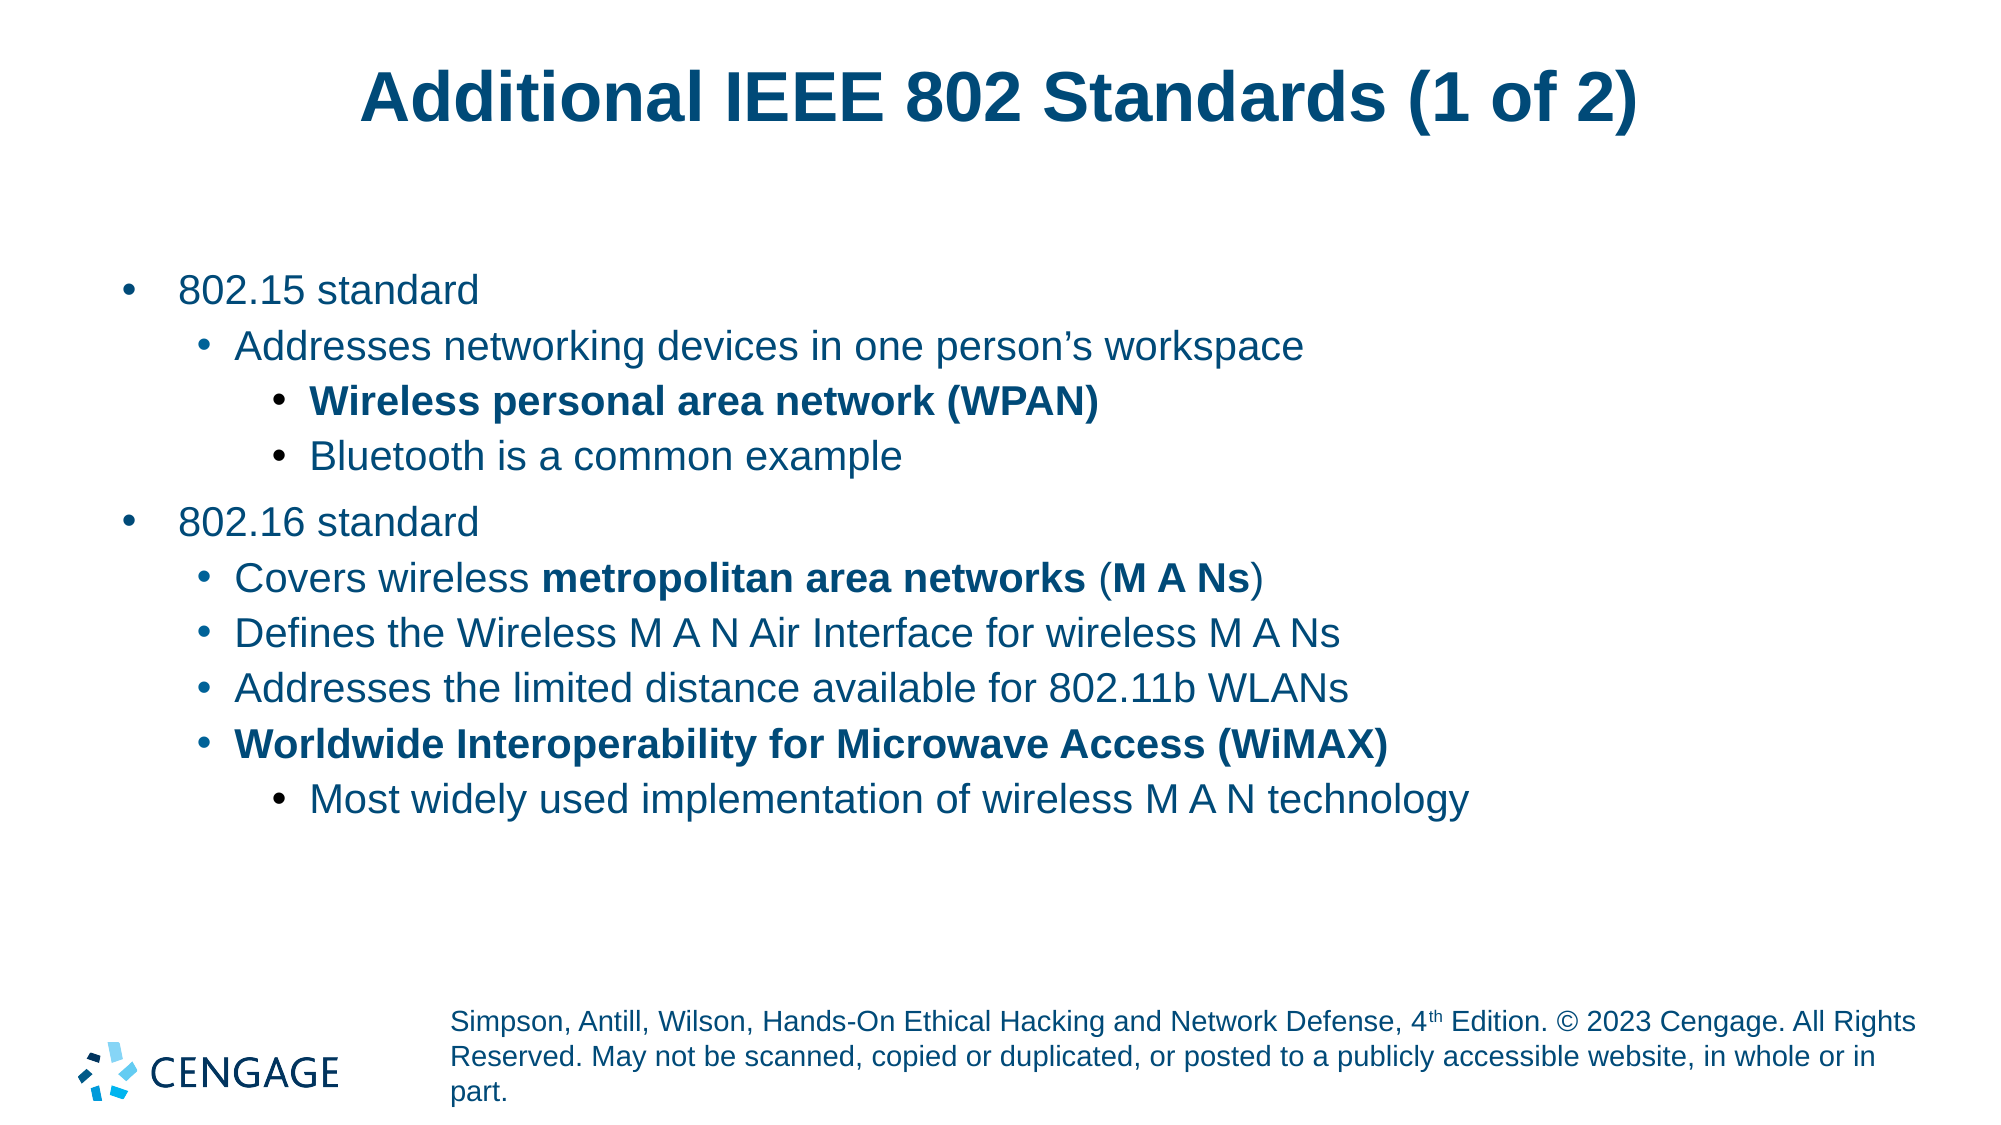

# Additional IEEE 802 Standards (1 of 2)
802.15 standard
Addresses networking devices in one person’s workspace
Wireless personal area network (WPAN)
Bluetooth is a common example
802.16 standard
Covers wireless metropolitan area networks (M A Ns)
Defines the Wireless M A N Air Interface for wireless M A Ns
Addresses the limited distance available for 802.11b WLANs
Worldwide Interoperability for Microwave Access (WiMAX)
Most widely used implementation of wireless M A N technology